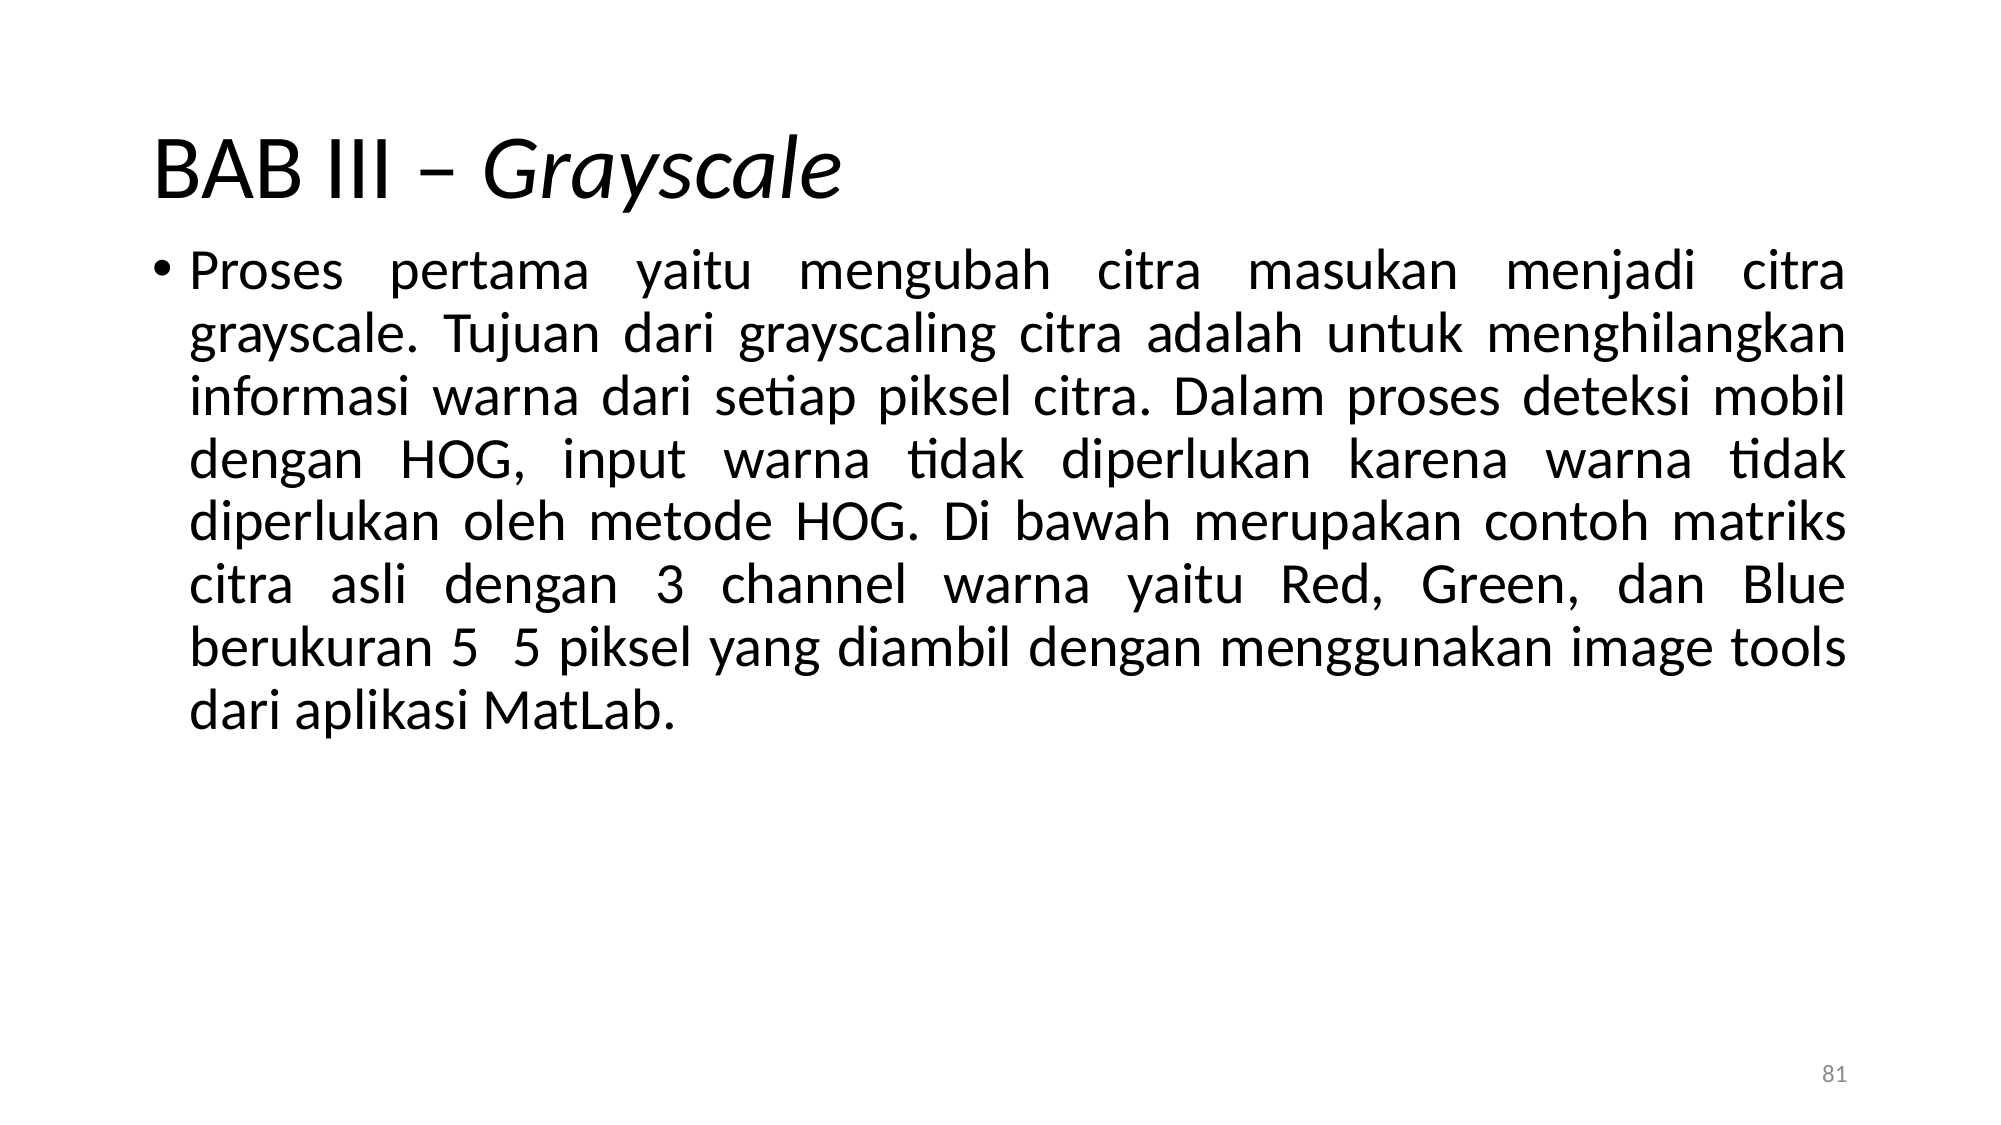

BAB III – Grayscale
Proses pertama yaitu mengubah citra masukan menjadi citra grayscale. Tujuan dari grayscaling citra adalah untuk menghilangkan informasi warna dari setiap piksel citra. Dalam proses deteksi mobil dengan HOG, input warna tidak diperlukan karena warna tidak diperlukan oleh metode HOG. Di bawah merupakan contoh matriks citra asli dengan 3 channel warna yaitu Red, Green, dan Blue berukuran 5  5 piksel yang diambil dengan menggunakan image tools dari aplikasi MatLab.
81